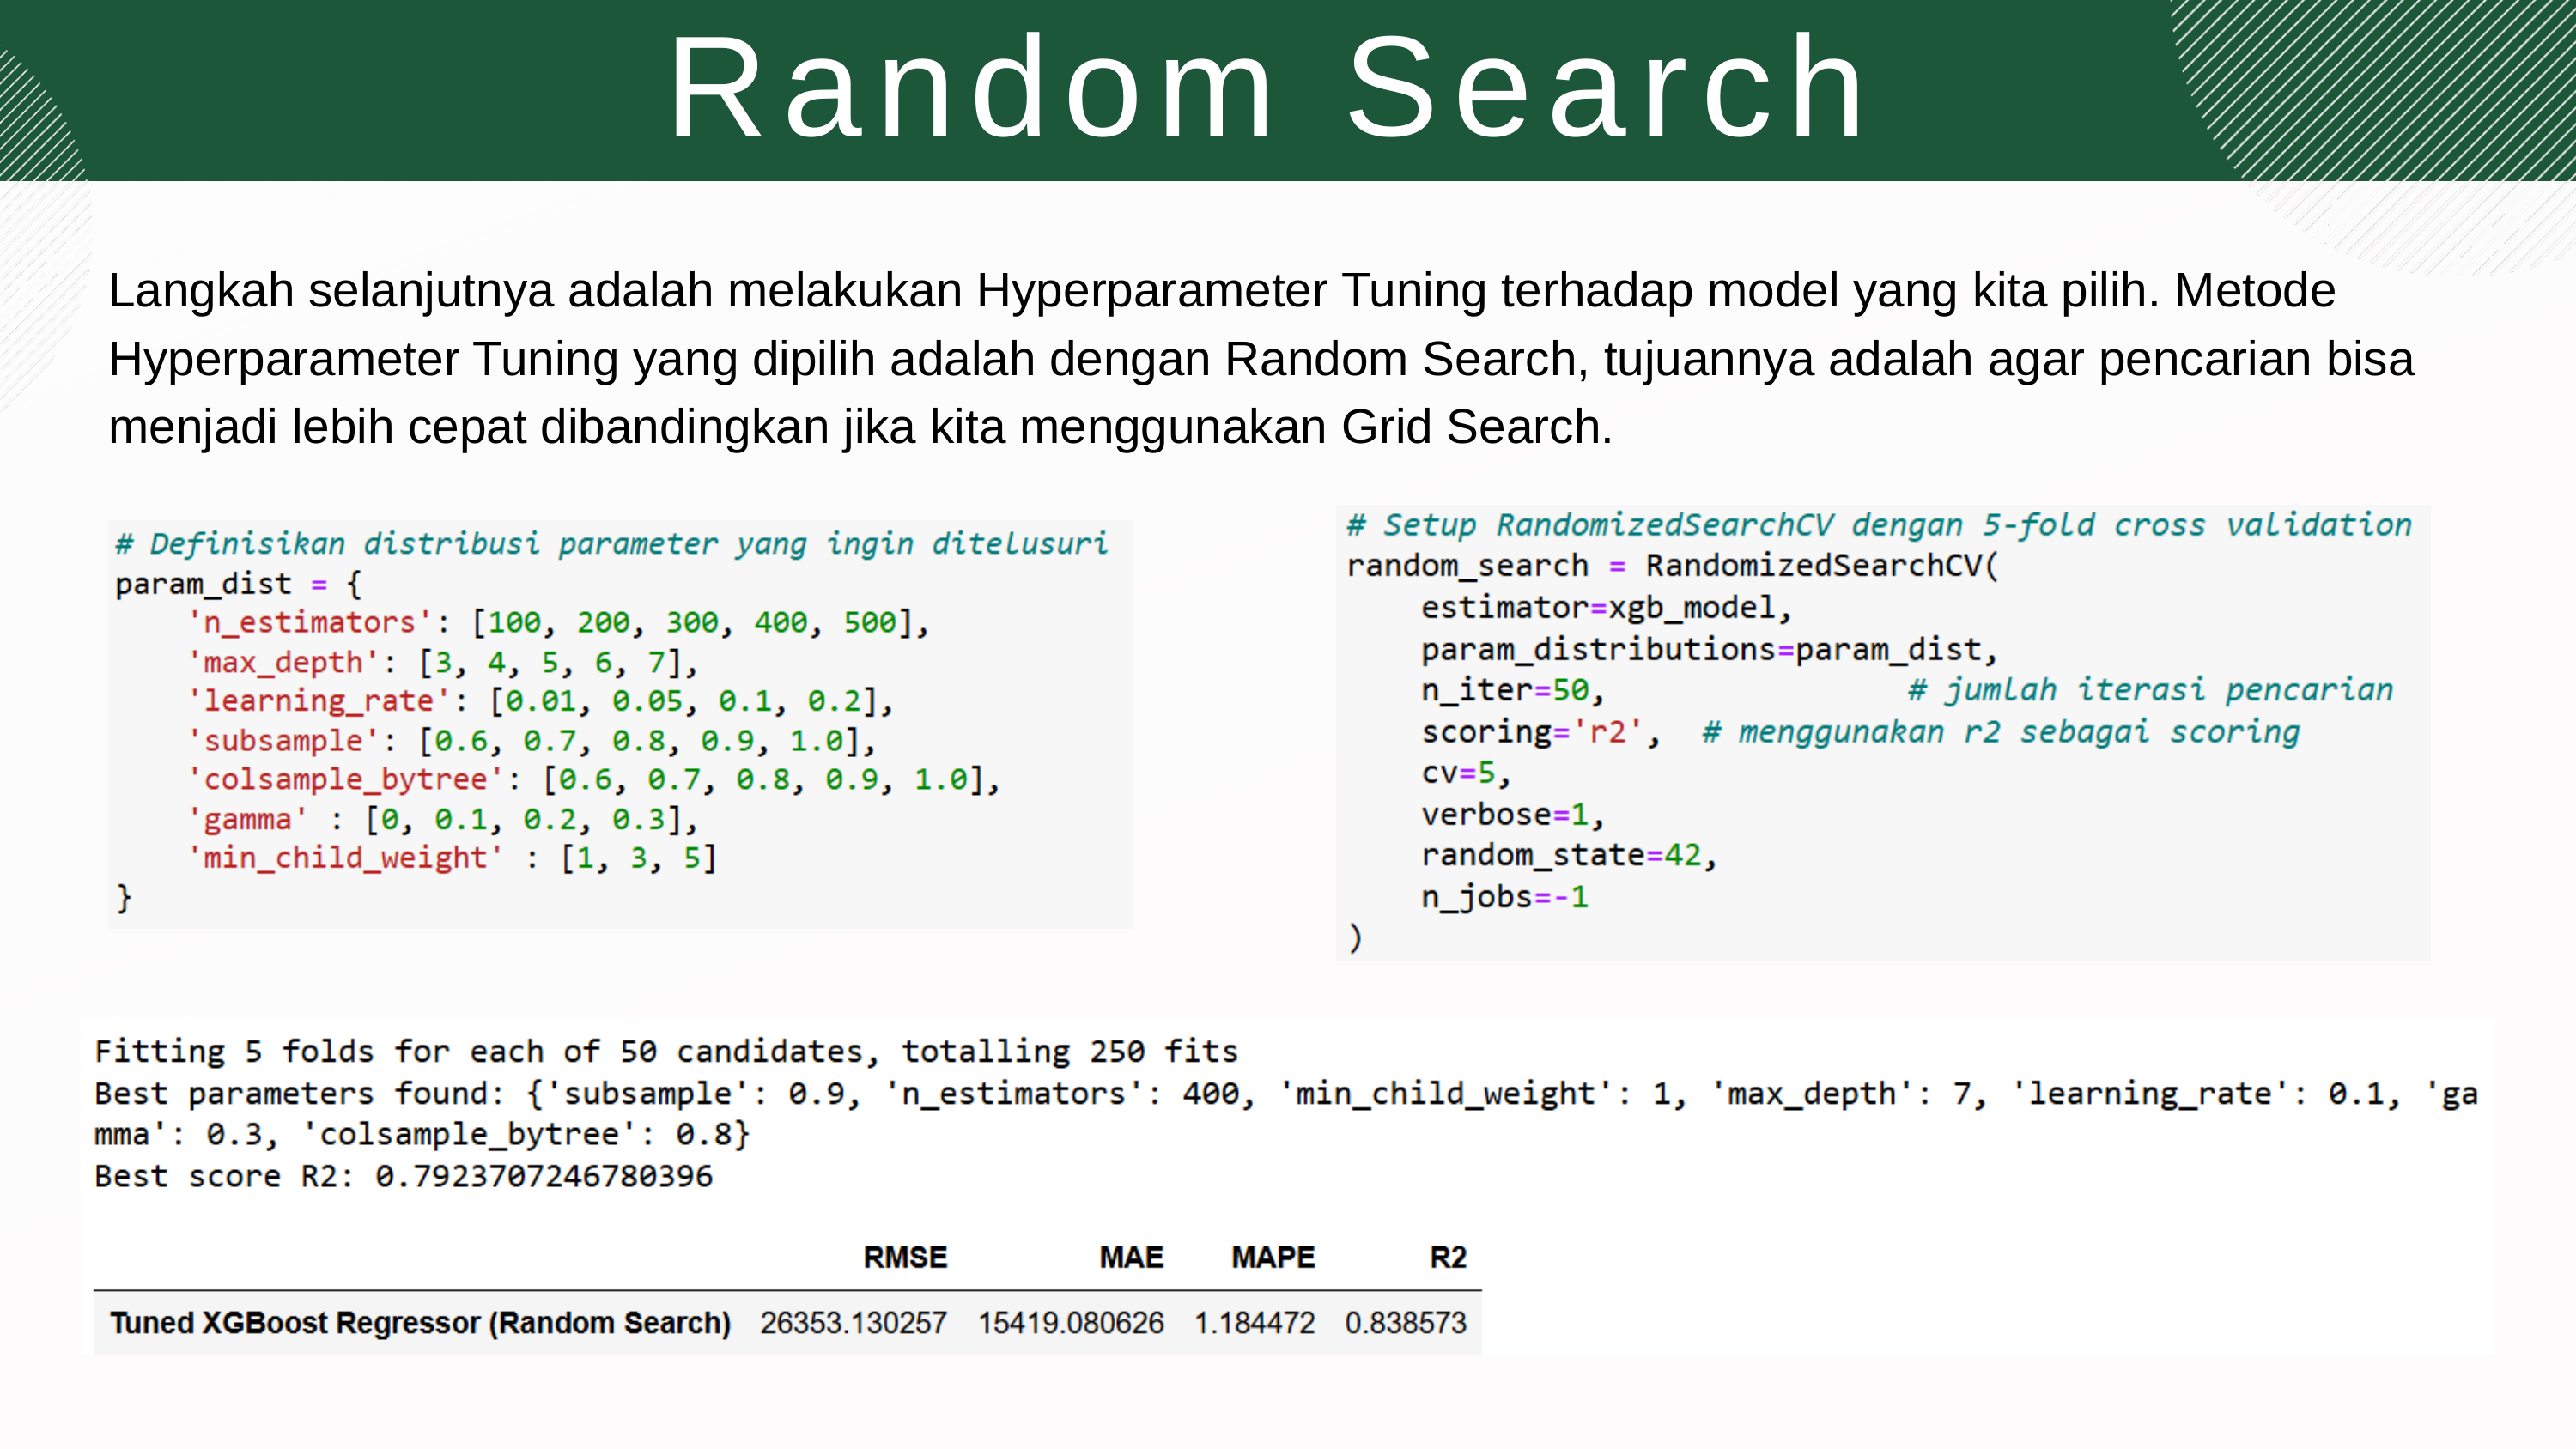

Random Search
Langkah selanjutnya adalah melakukan Hyperparameter Tuning terhadap model yang kita pilih. Metode Hyperparameter Tuning yang dipilih adalah dengan Random Search, tujuannya adalah agar pencarian bisa menjadi lebih cepat dibandingkan jika kita menggunakan Grid Search.